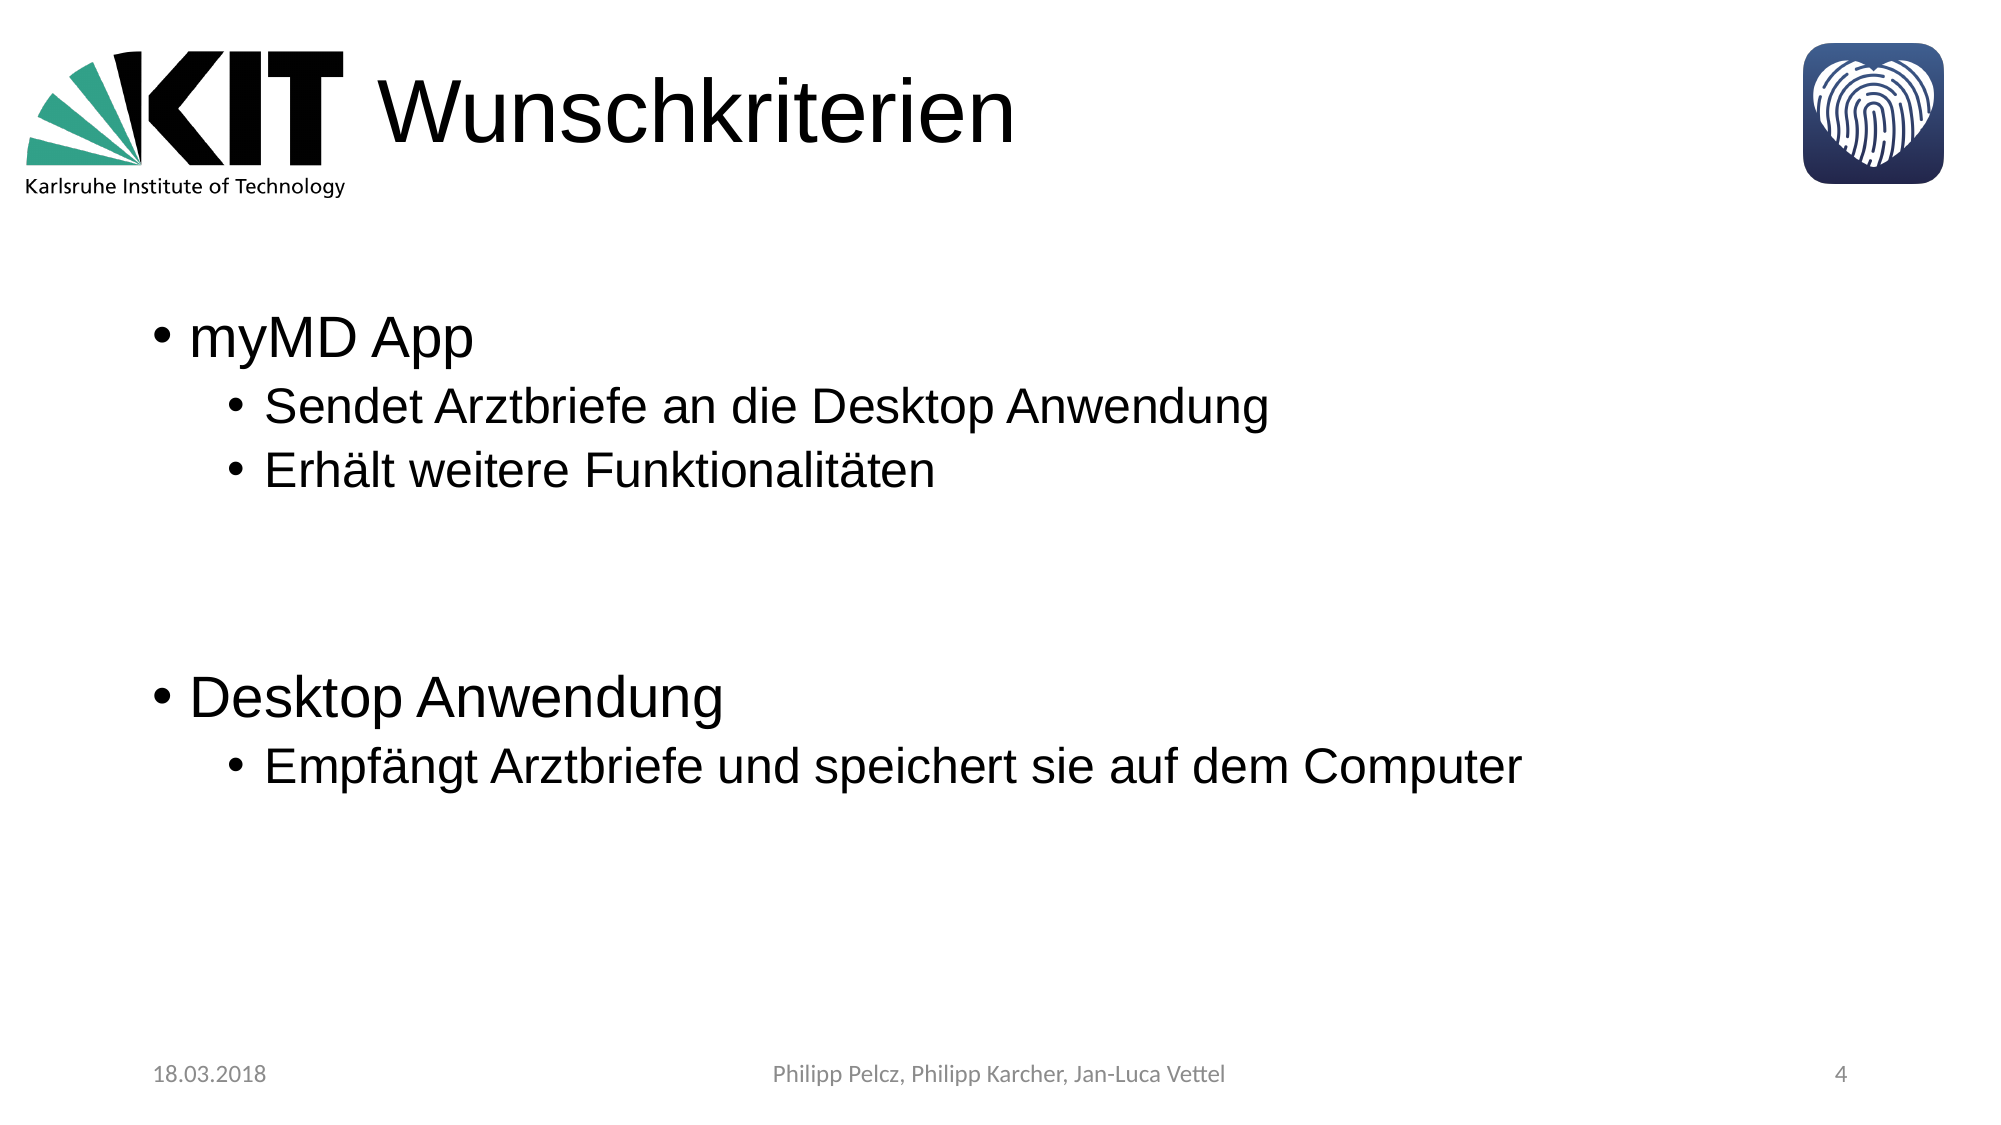

# Wunschkriterien
myMD App
Sendet Arztbriefe an die Desktop Anwendung
Erhält weitere Funktionalitäten

Desktop Anwendung
Empfängt Arztbriefe und speichert sie auf dem Computer
18.03.2018
Philipp Pelcz, Philipp Karcher, Jan-Luca Vettel
4